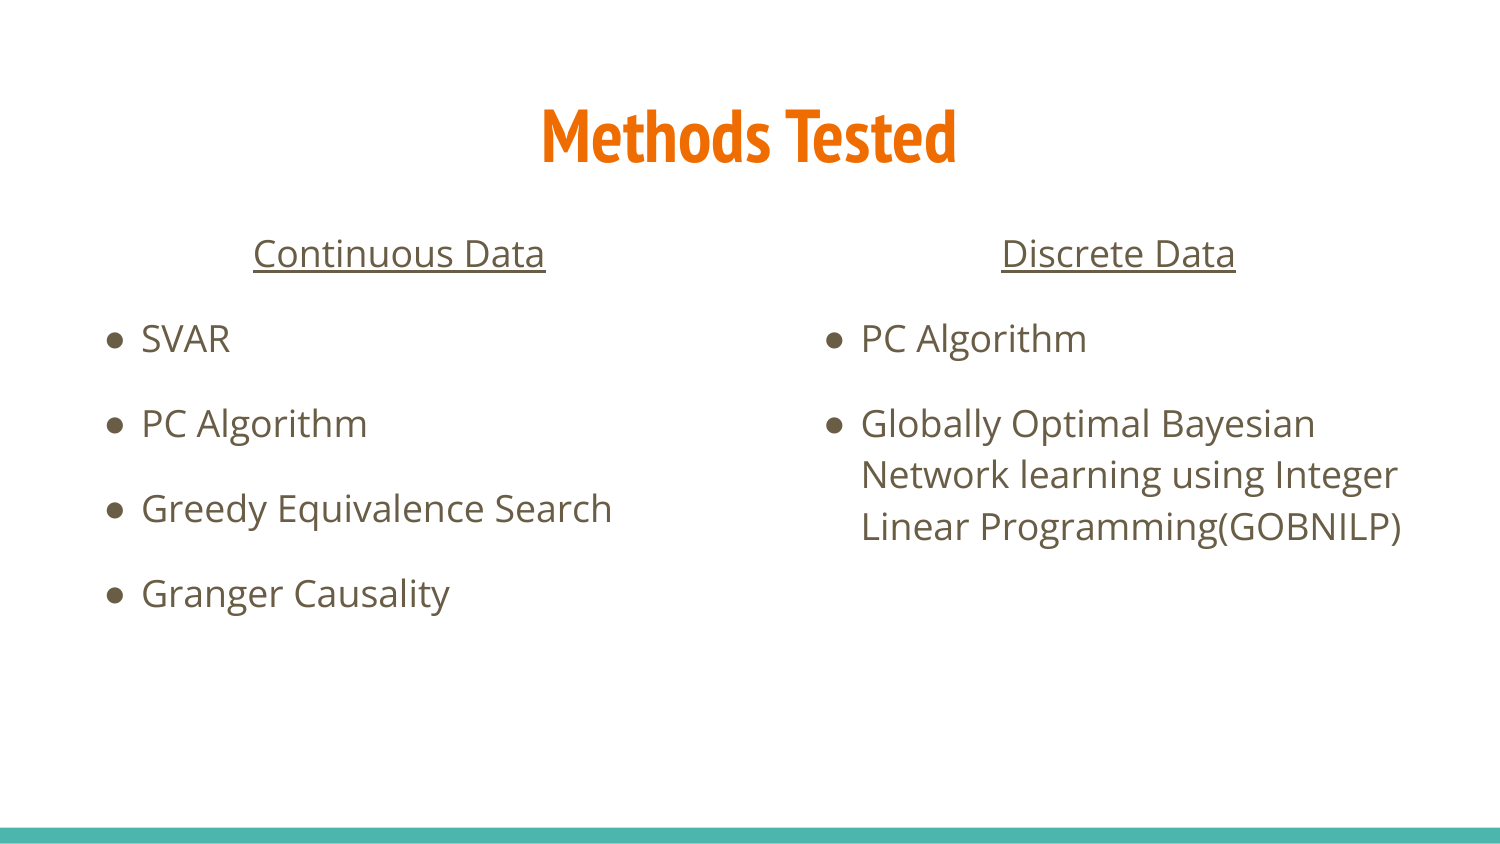

# Methods Tested

Continuous Data
SVAR
PC Algorithm
Greedy Equivalence Search
Granger Causality
Discrete Data
PC Algorithm
Globally Optimal Bayesian Network learning using Integer Linear Programming(GOBNILP)